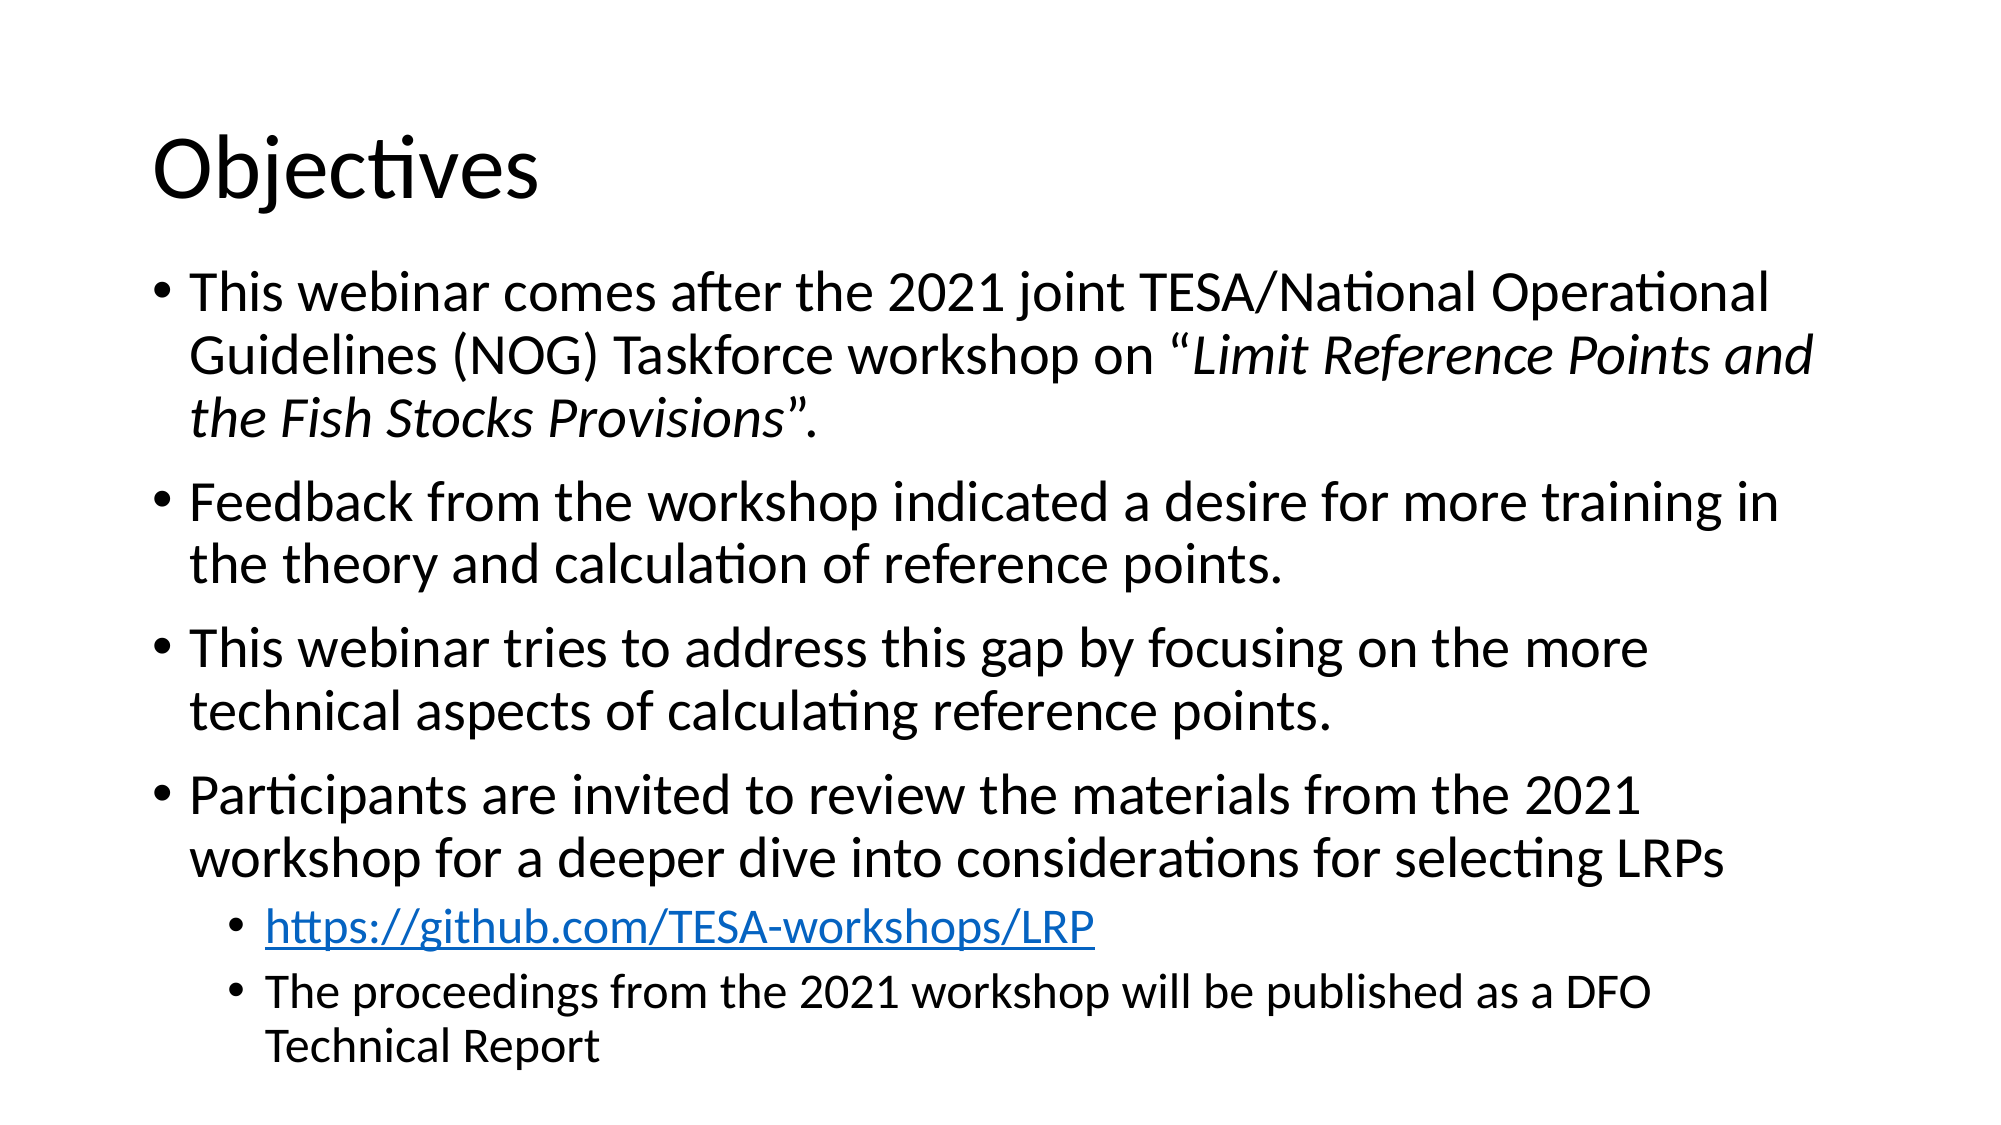

# Objectives
This webinar comes after the 2021 joint TESA/National Operational Guidelines (NOG) Taskforce workshop on “Limit Reference Points and the Fish Stocks Provisions”.
Feedback from the workshop indicated a desire for more training in the theory and calculation of reference points.
This webinar tries to address this gap by focusing on the more technical aspects of calculating reference points.
Participants are invited to review the materials from the 2021 workshop for a deeper dive into considerations for selecting LRPs
https://github.com/TESA-workshops/LRP
The proceedings from the 2021 workshop will be published as a DFO Technical Report